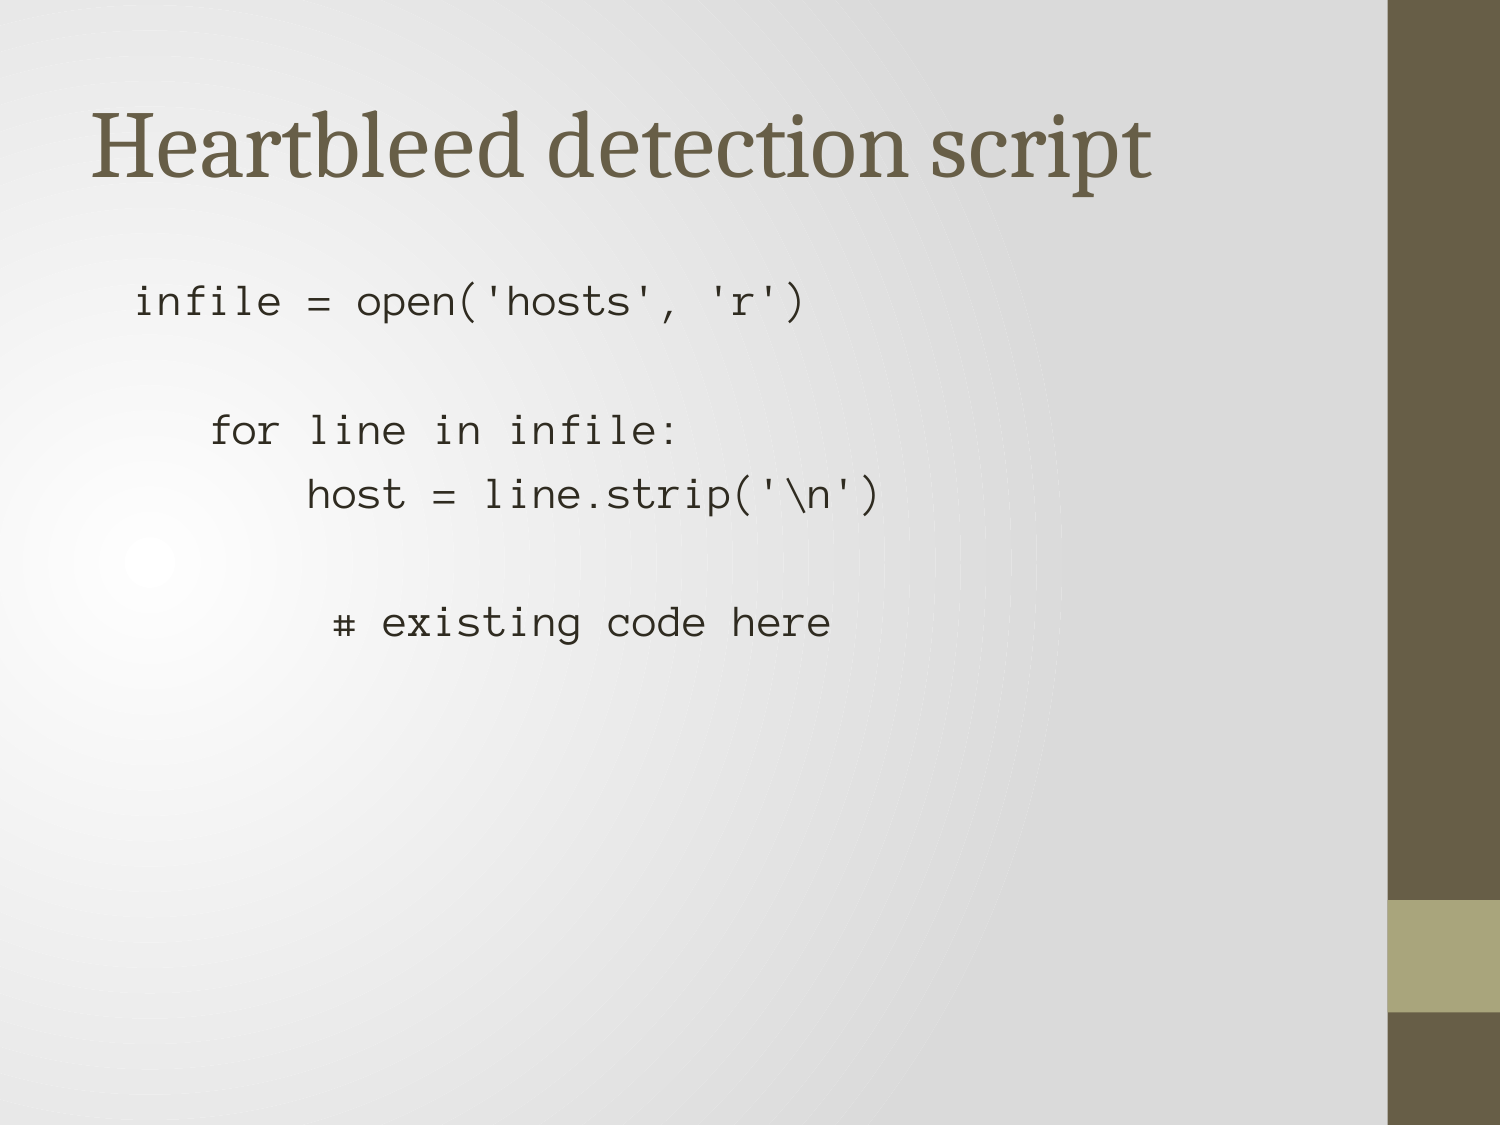

# Heartbleed detection script
 infile = open('hosts', 'r')

    for line in infile:
        host = line.strip('\n')

	   # existing code here